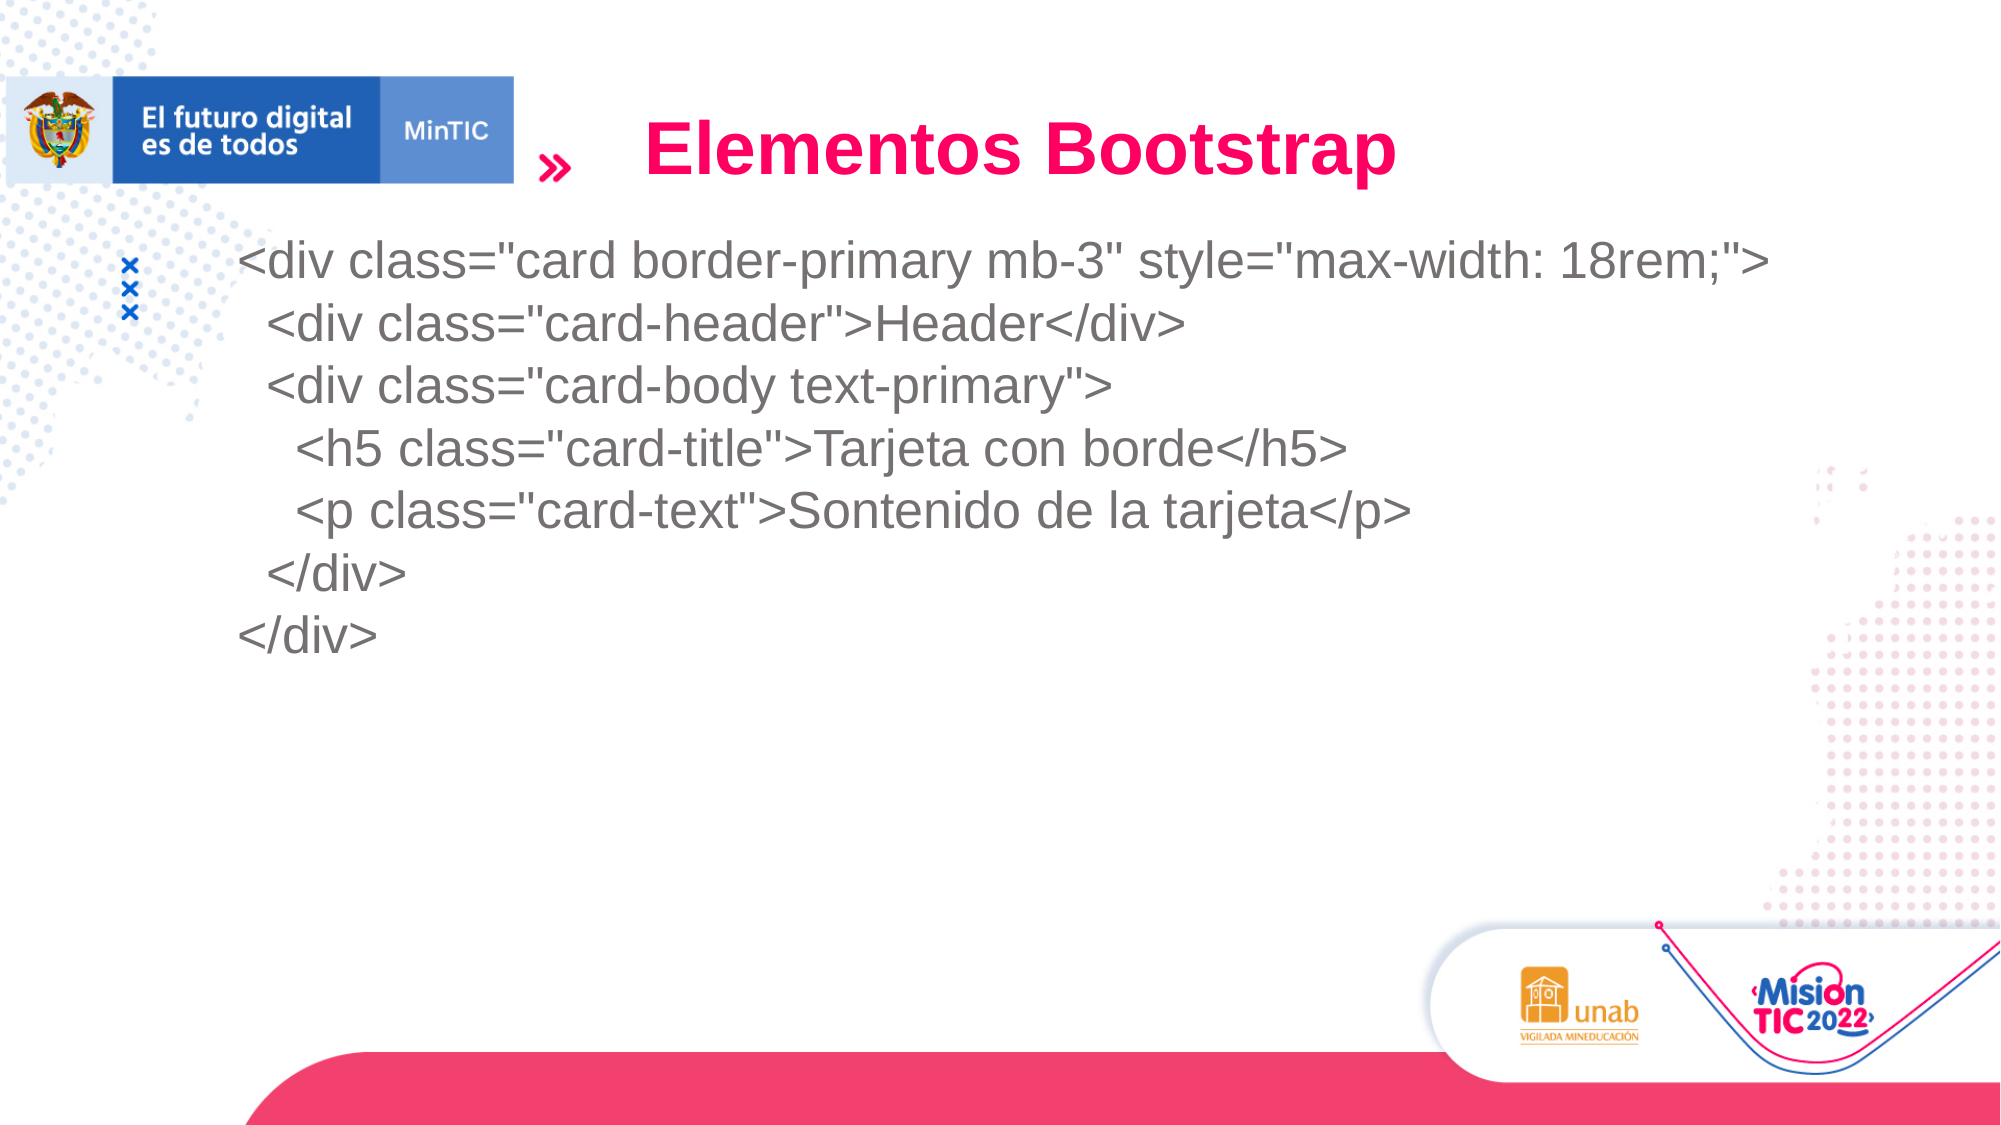

Elementos Bootstrap
<div class="card border-primary mb-3" style="max-width: 18rem;">
  <div class="card-header">Header</div>
  <div class="card-body text-primary">
    <h5 class="card-title">Tarjeta con borde</h5>
    <p class="card-text">Sontenido de la tarjeta</p>
  </div>
</div>